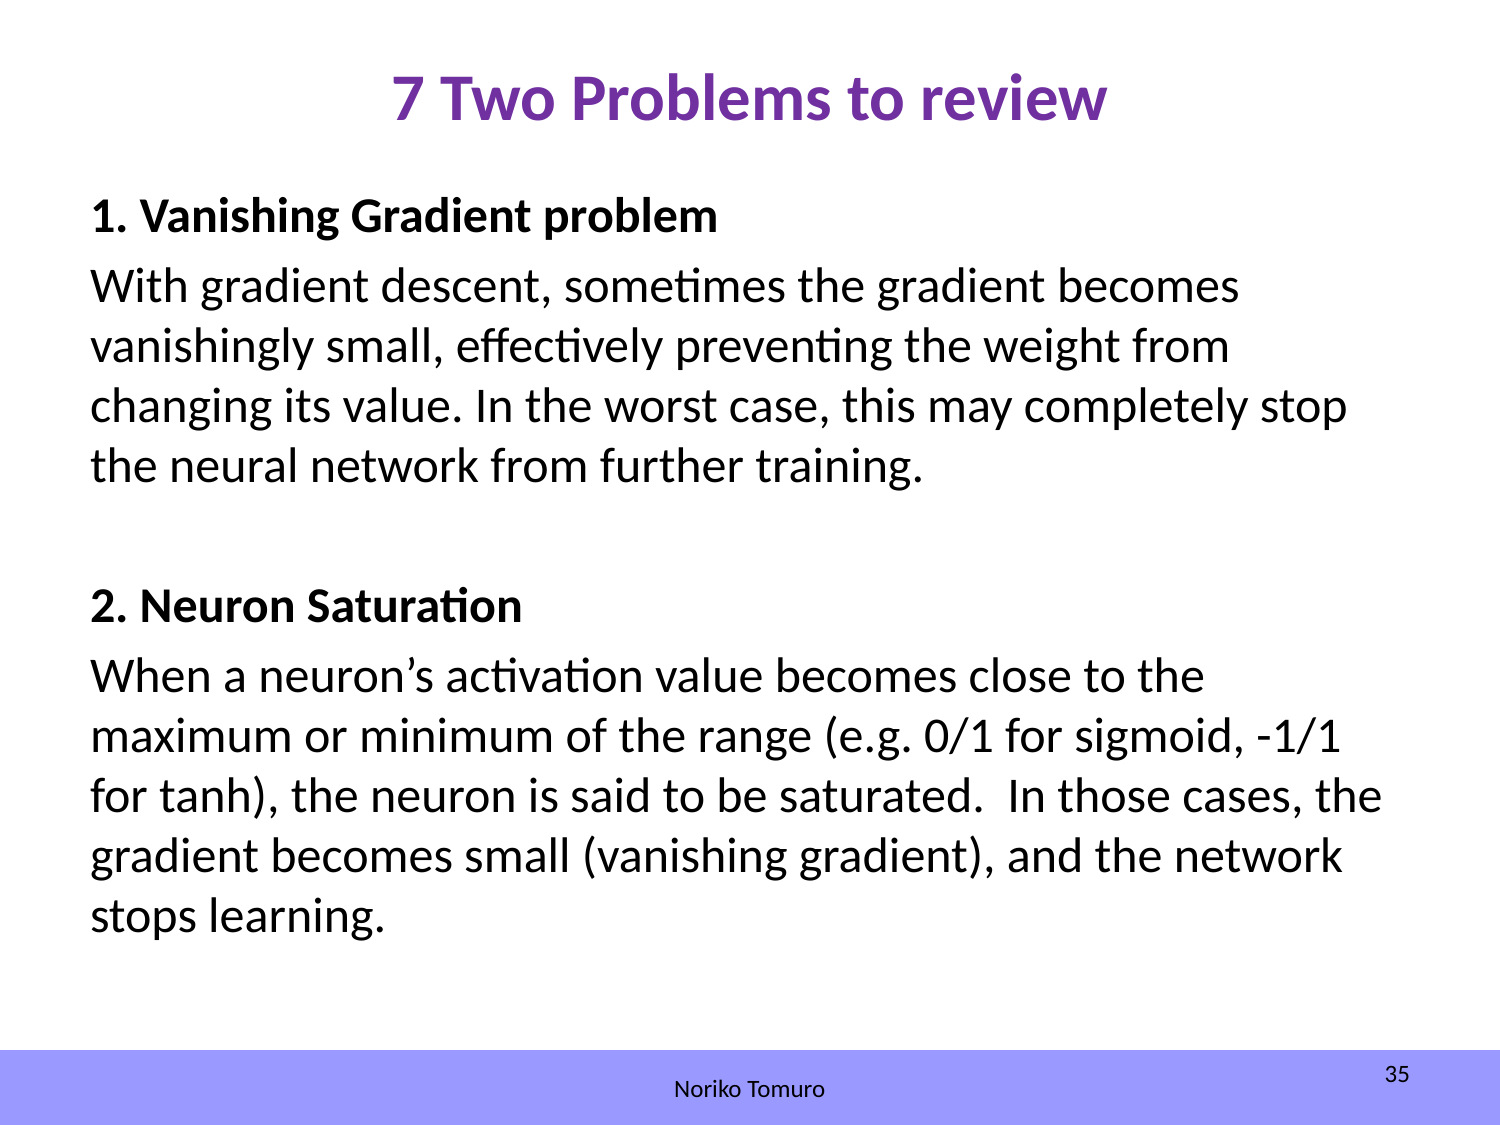

# 7 Two Problems to review
1. Vanishing Gradient problem
With gradient descent, sometimes the gradient becomes vanishingly small, effectively preventing the weight from changing its value. In the worst case, this may completely stop the neural network from further training.

2. Neuron Saturation
When a neuron’s activation value becomes close to the maximum or minimum of the range (e.g. 0/1 for sigmoid, -1/1 for tanh), the neuron is said to be saturated.  In those cases, the gradient becomes small (vanishing gradient), and the network stops learning.
35
Noriko Tomuro